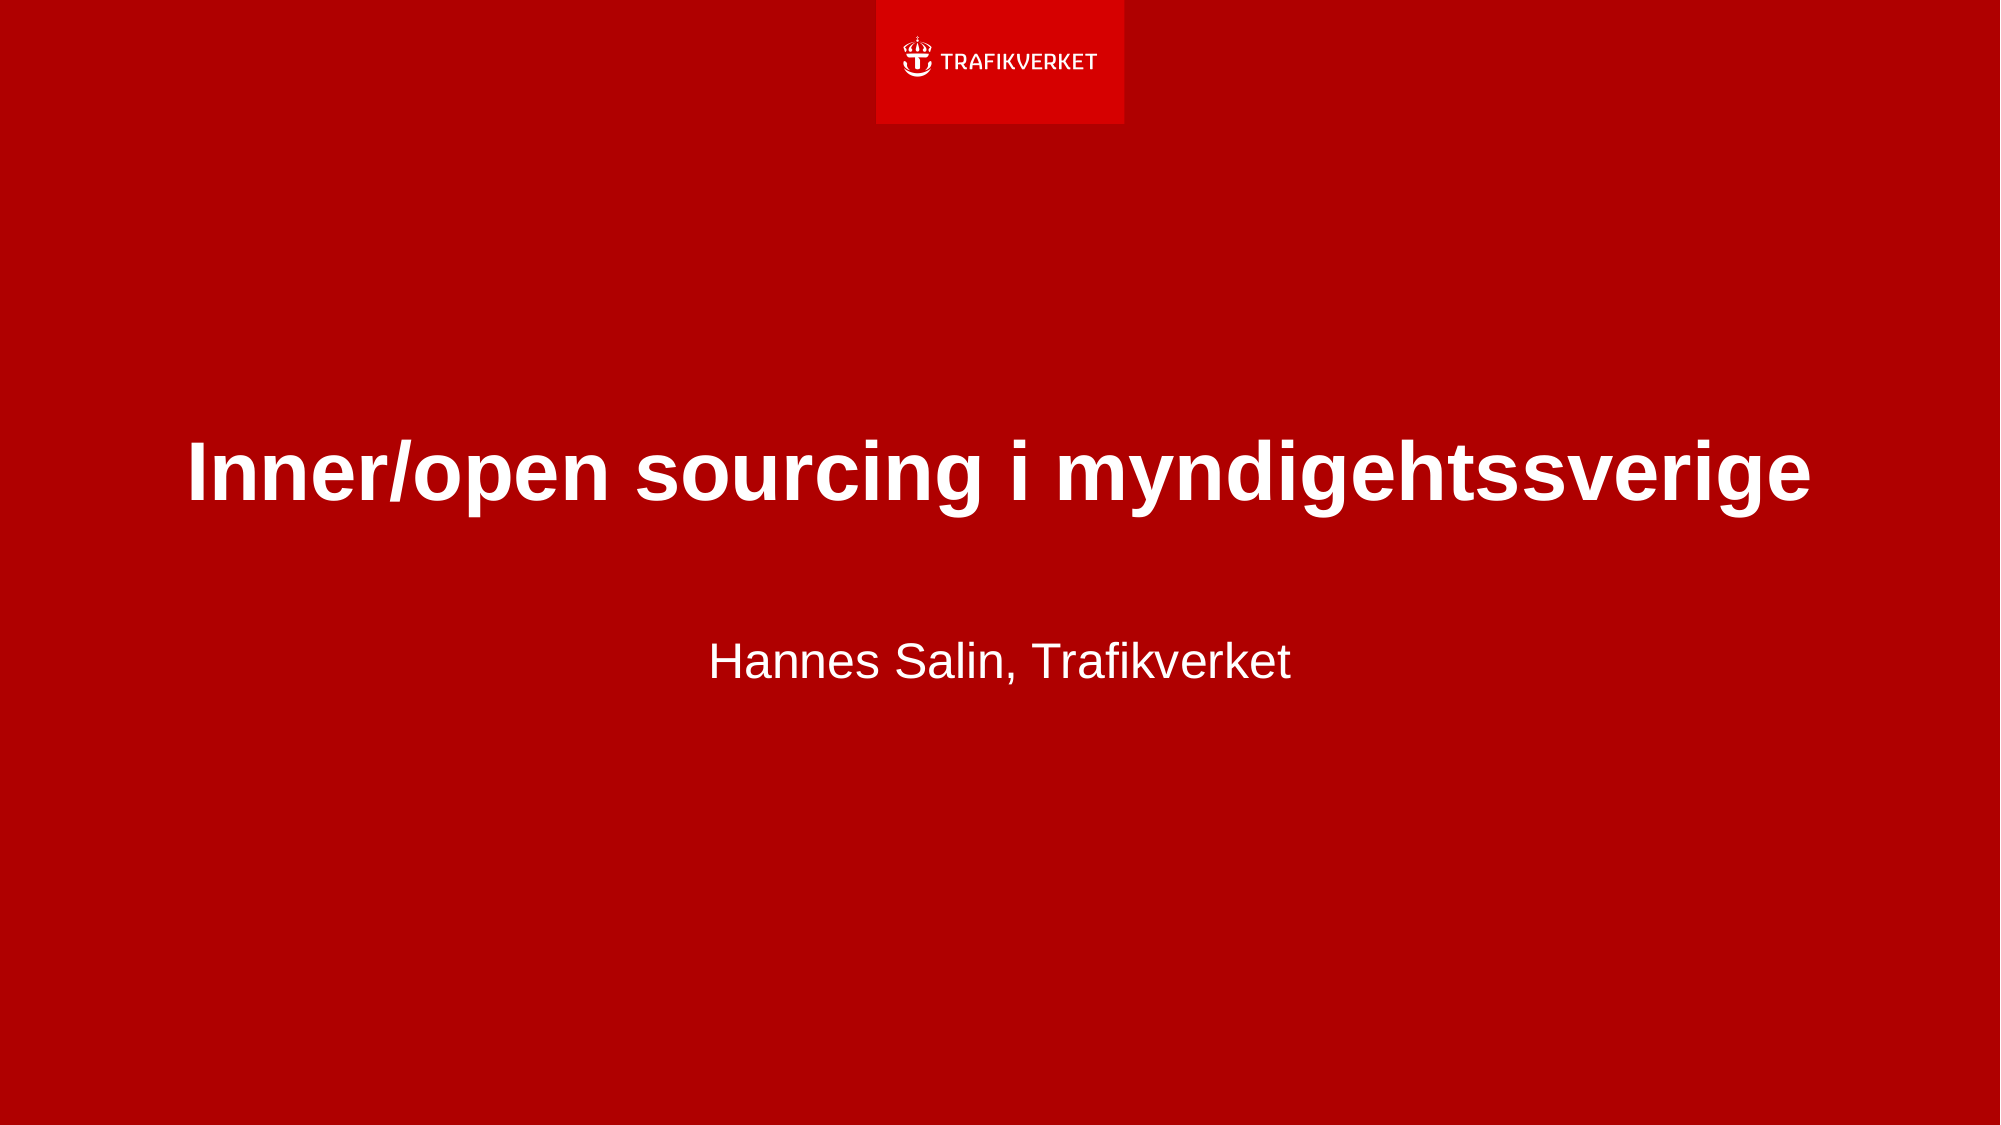

# Inner/open sourcing i myndigehtssverige
Hannes Salin, Trafikverket